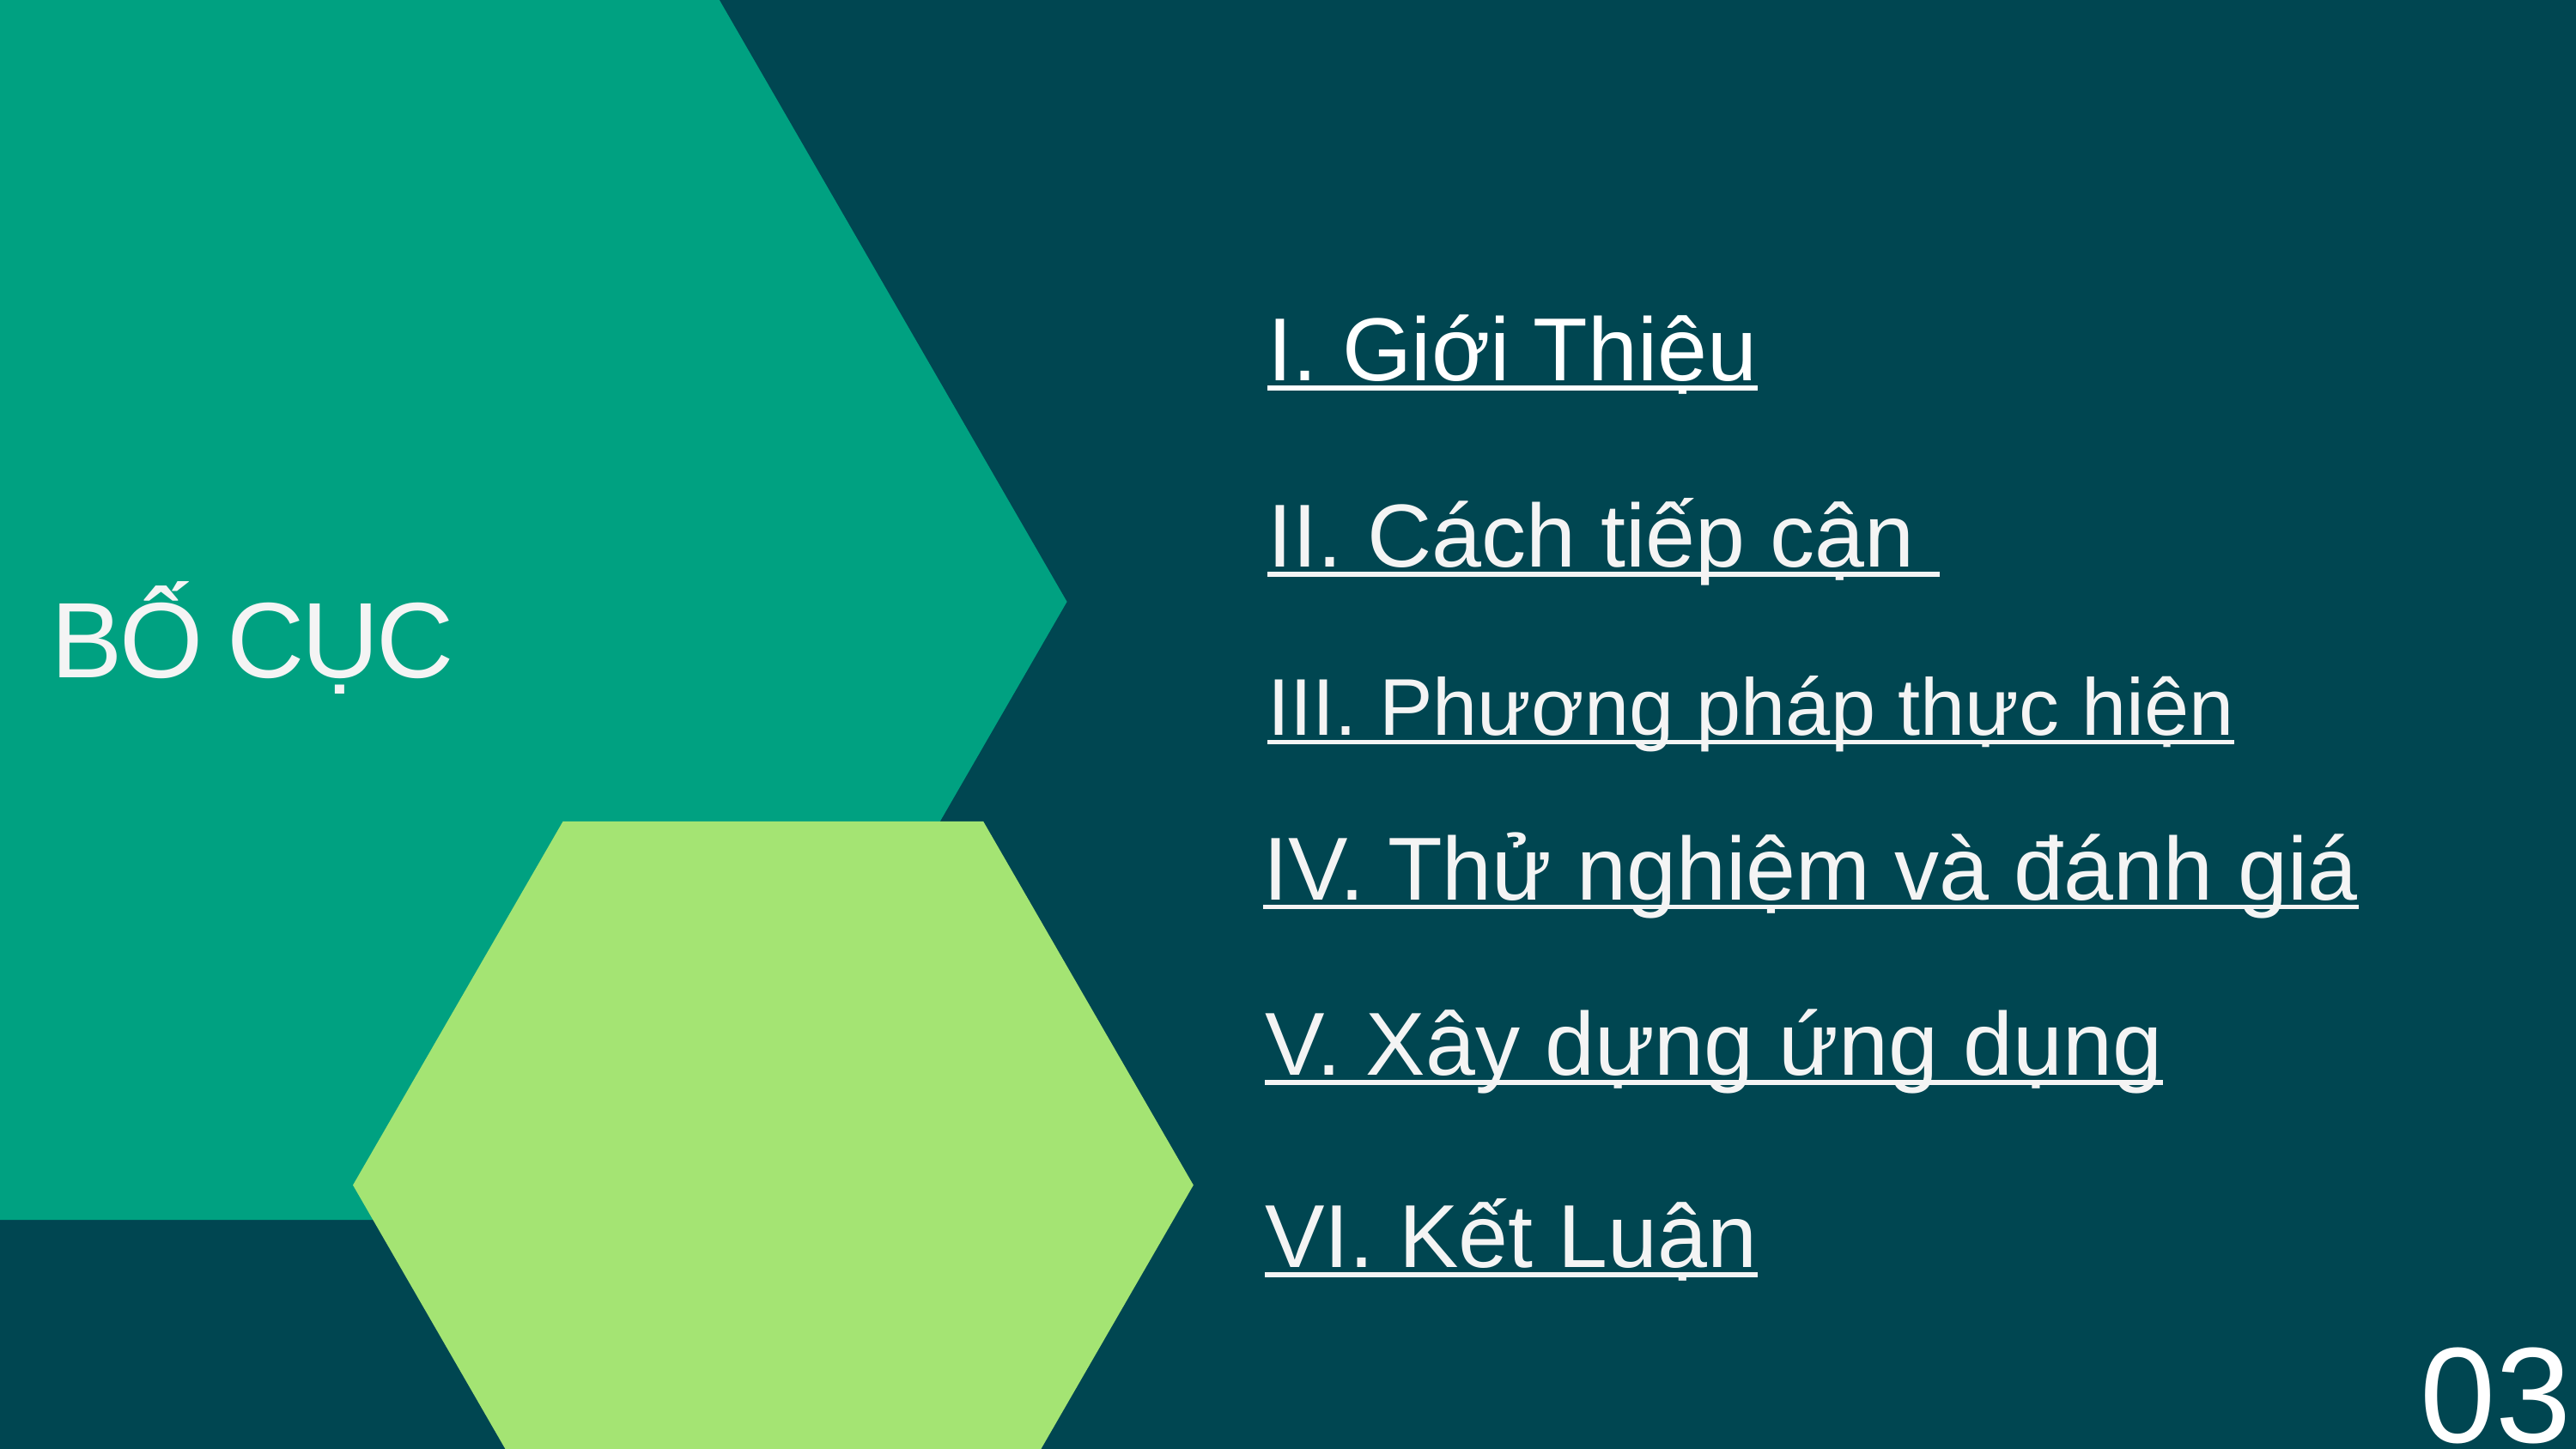

I. Giới Thiệu
II. Cách tiếp cận
BỐ CỤC
III. Phương pháp thực hiện
IV. Thử nghiệm và đánh giá

V. Xây dựng ứng dụng
VI. Kết Luận
03